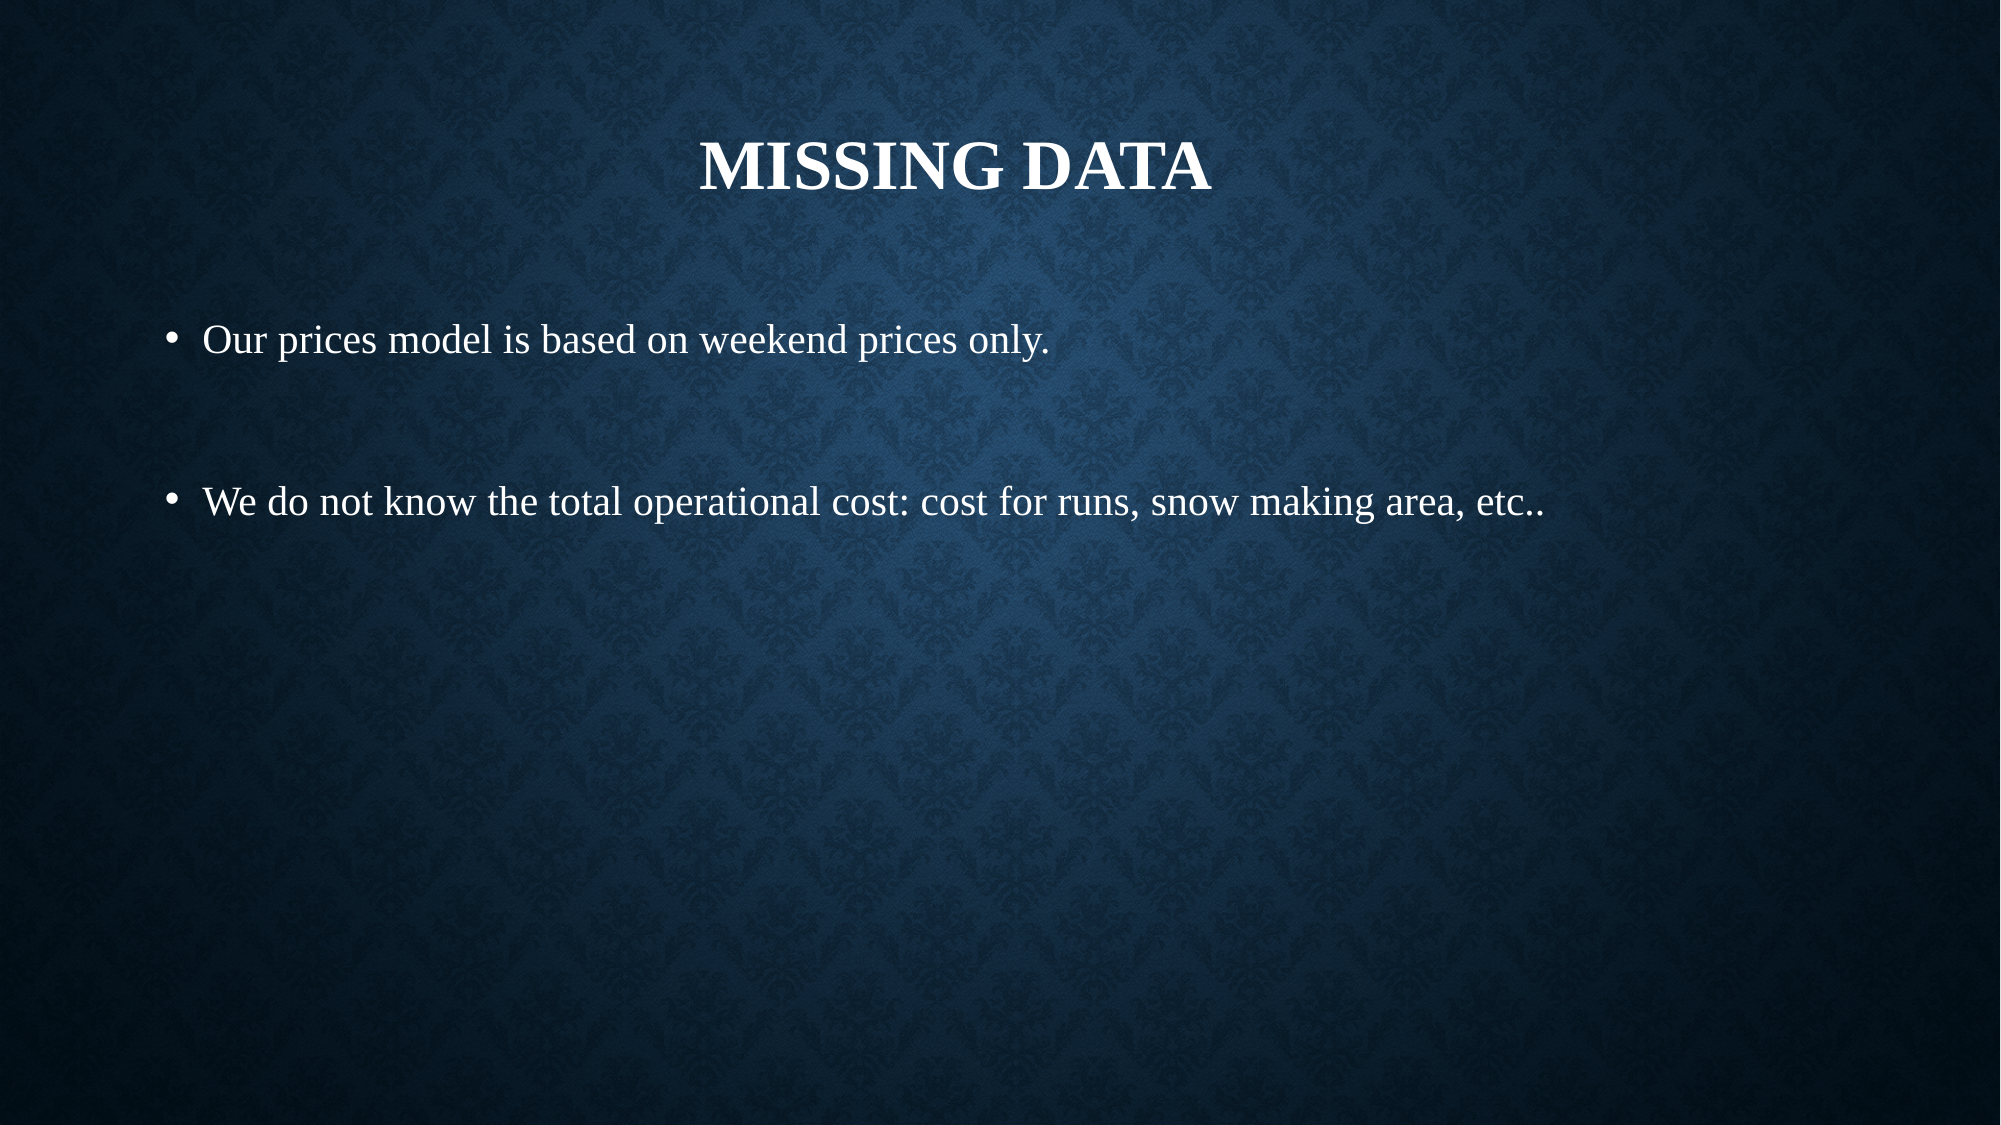

# Missing Data
Our prices model is based on weekend prices only.

We do not know the total operational cost: cost for runs, snow making area, etc..